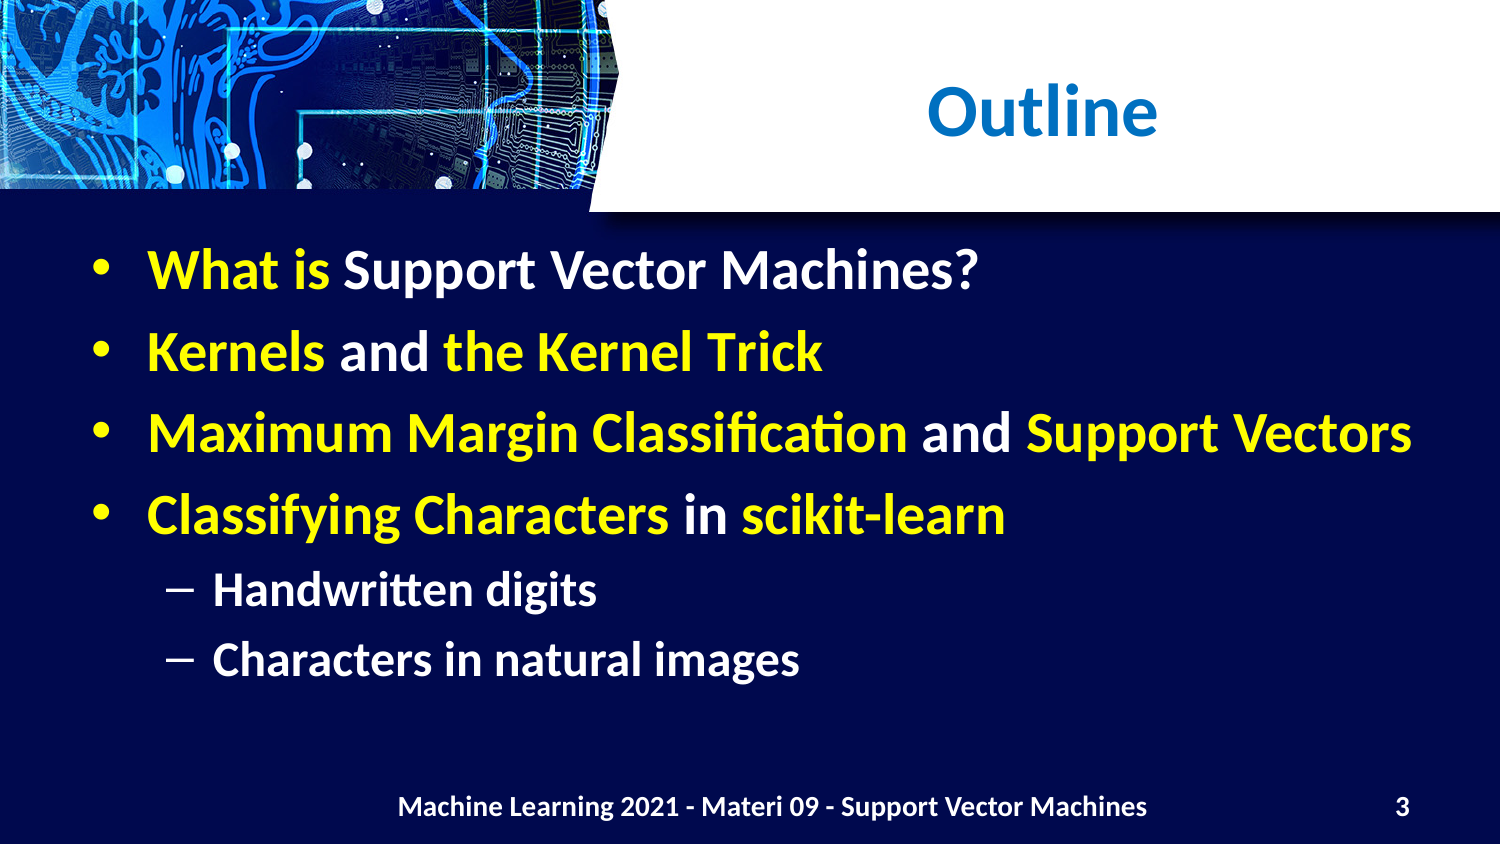

# Outline
What is Support Vector Machines?
Kernels and the Kernel Trick
Maximum Margin Classification and Support Vectors
Classifying Characters in scikit-learn
Handwritten digits
Characters in natural images
Machine Learning 2021 - Materi 09 - Support Vector Machines
3